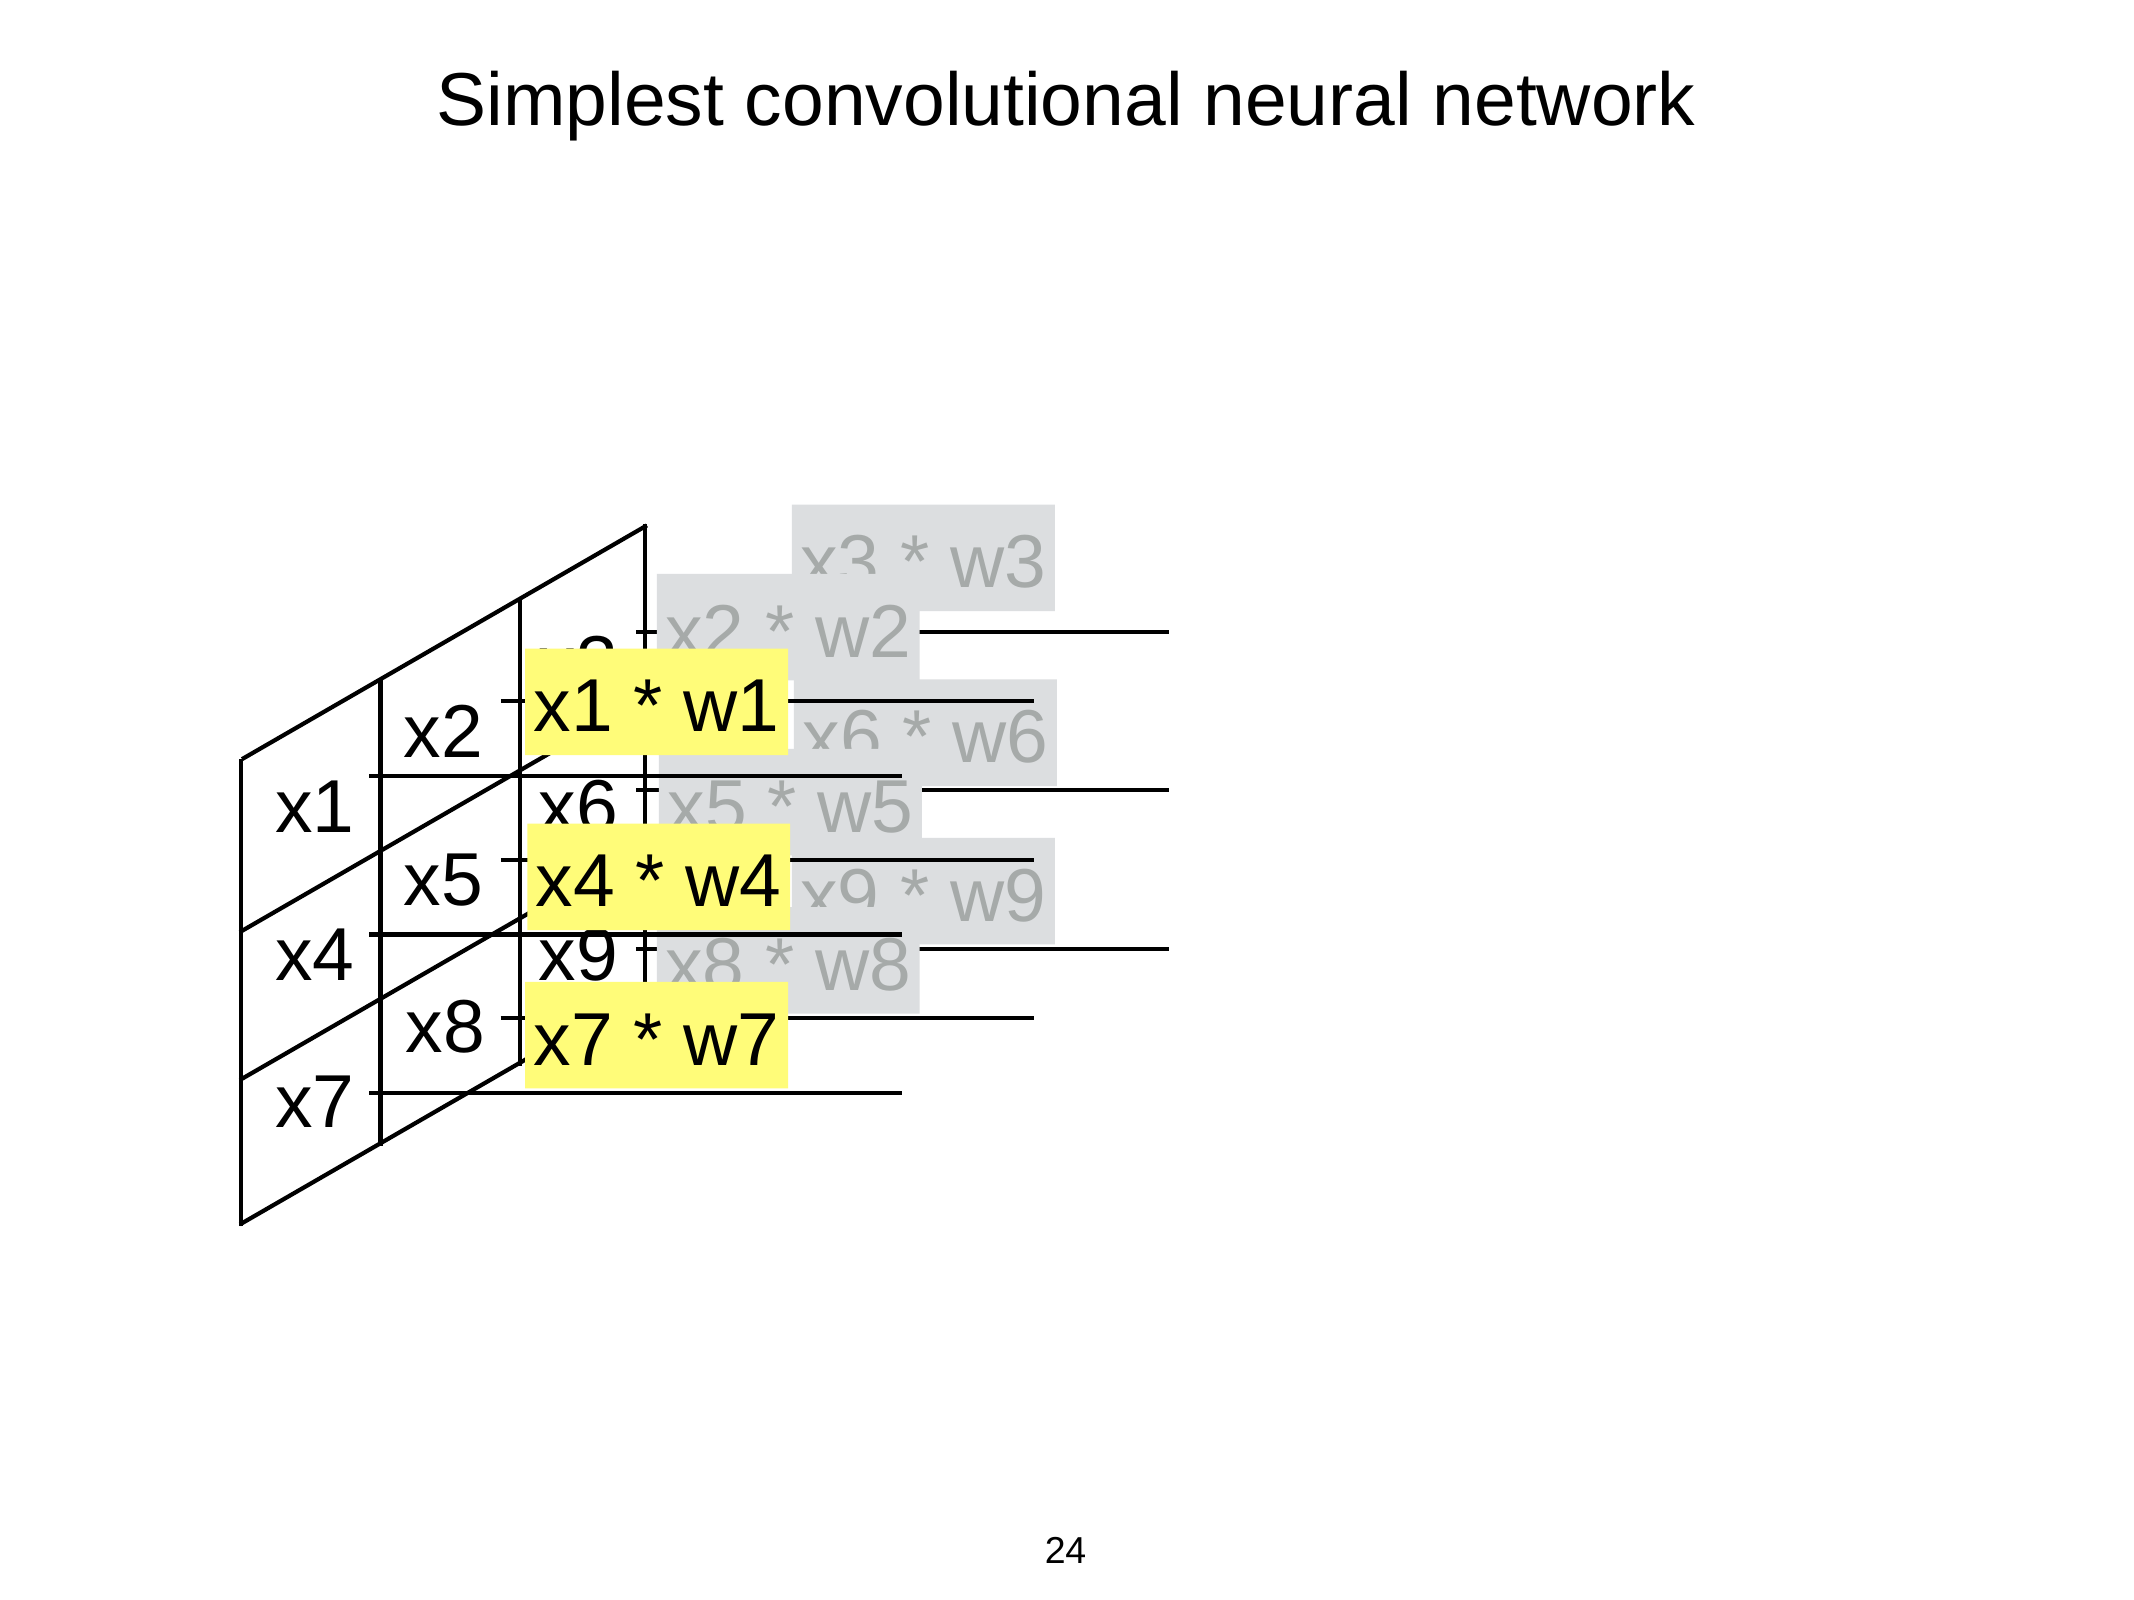

Simplest convolutional neural network
x3 * w3

x6 * w6

x9 * w9

x2 * w2

x5 * w5

x8 * w8

x3
x1 * w1

x4 * w4

x7 * w7

x2
x1
x6
x5
x4
x9
x8
x7
24